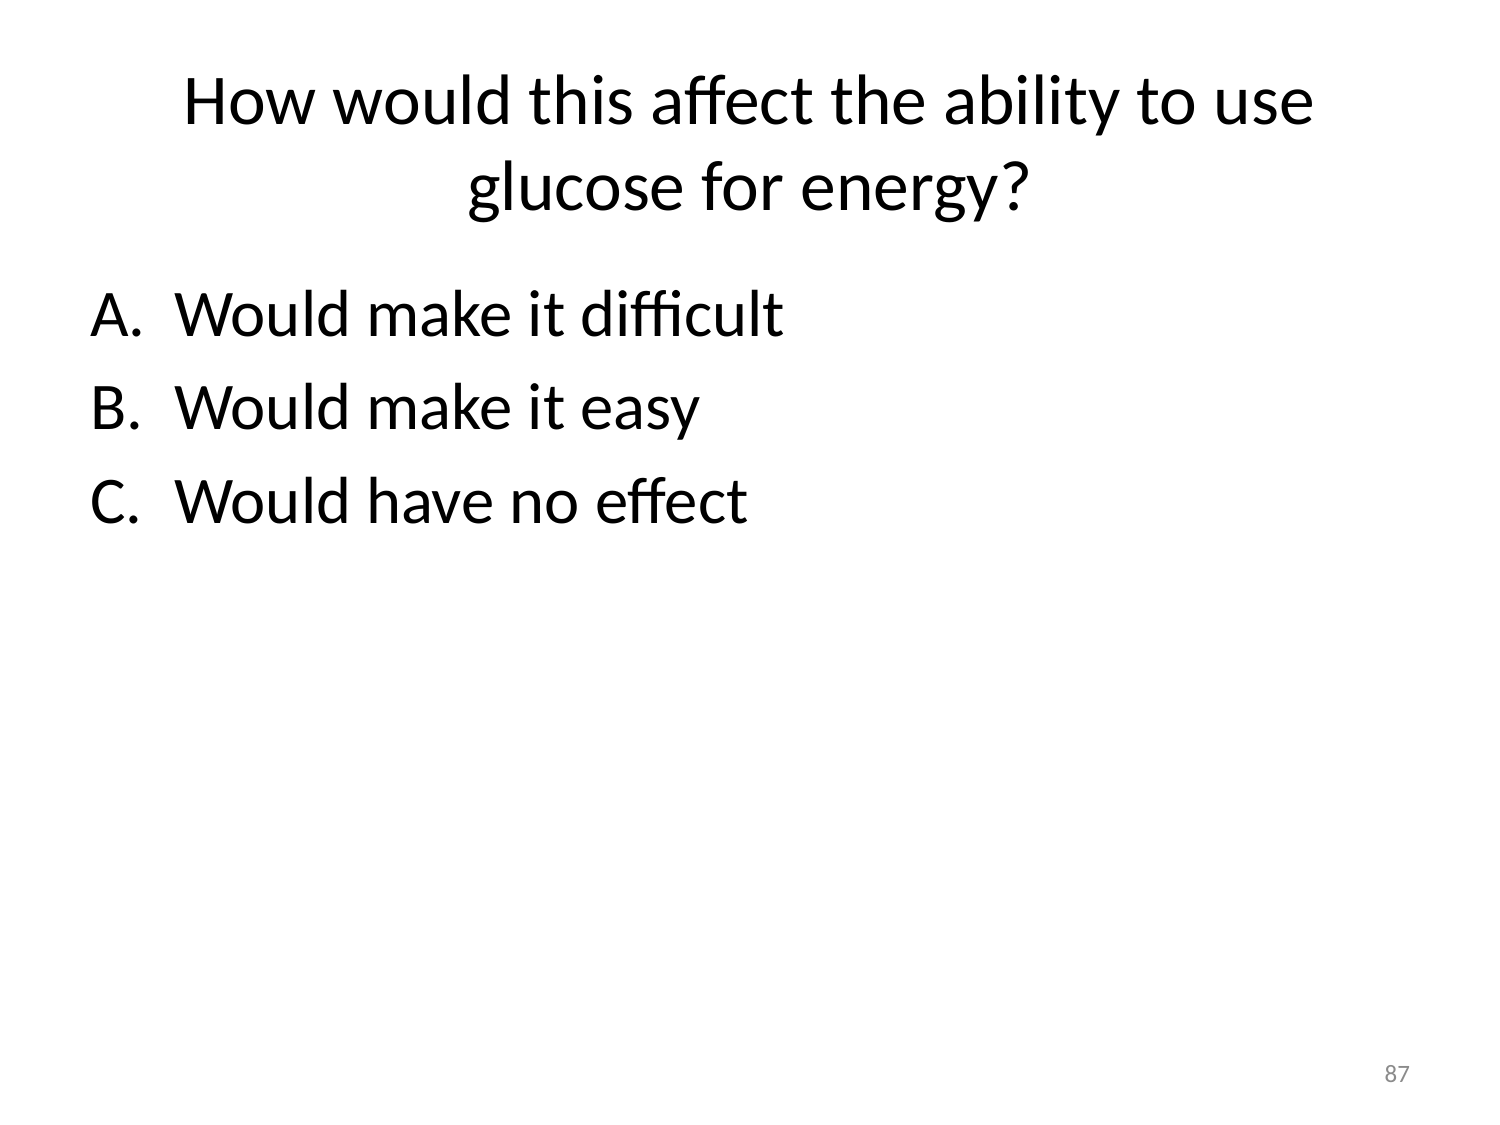

# How would this affect the ability to use glucose for energy?
Would make it difficult
Would make it easy
Would have no effect
87